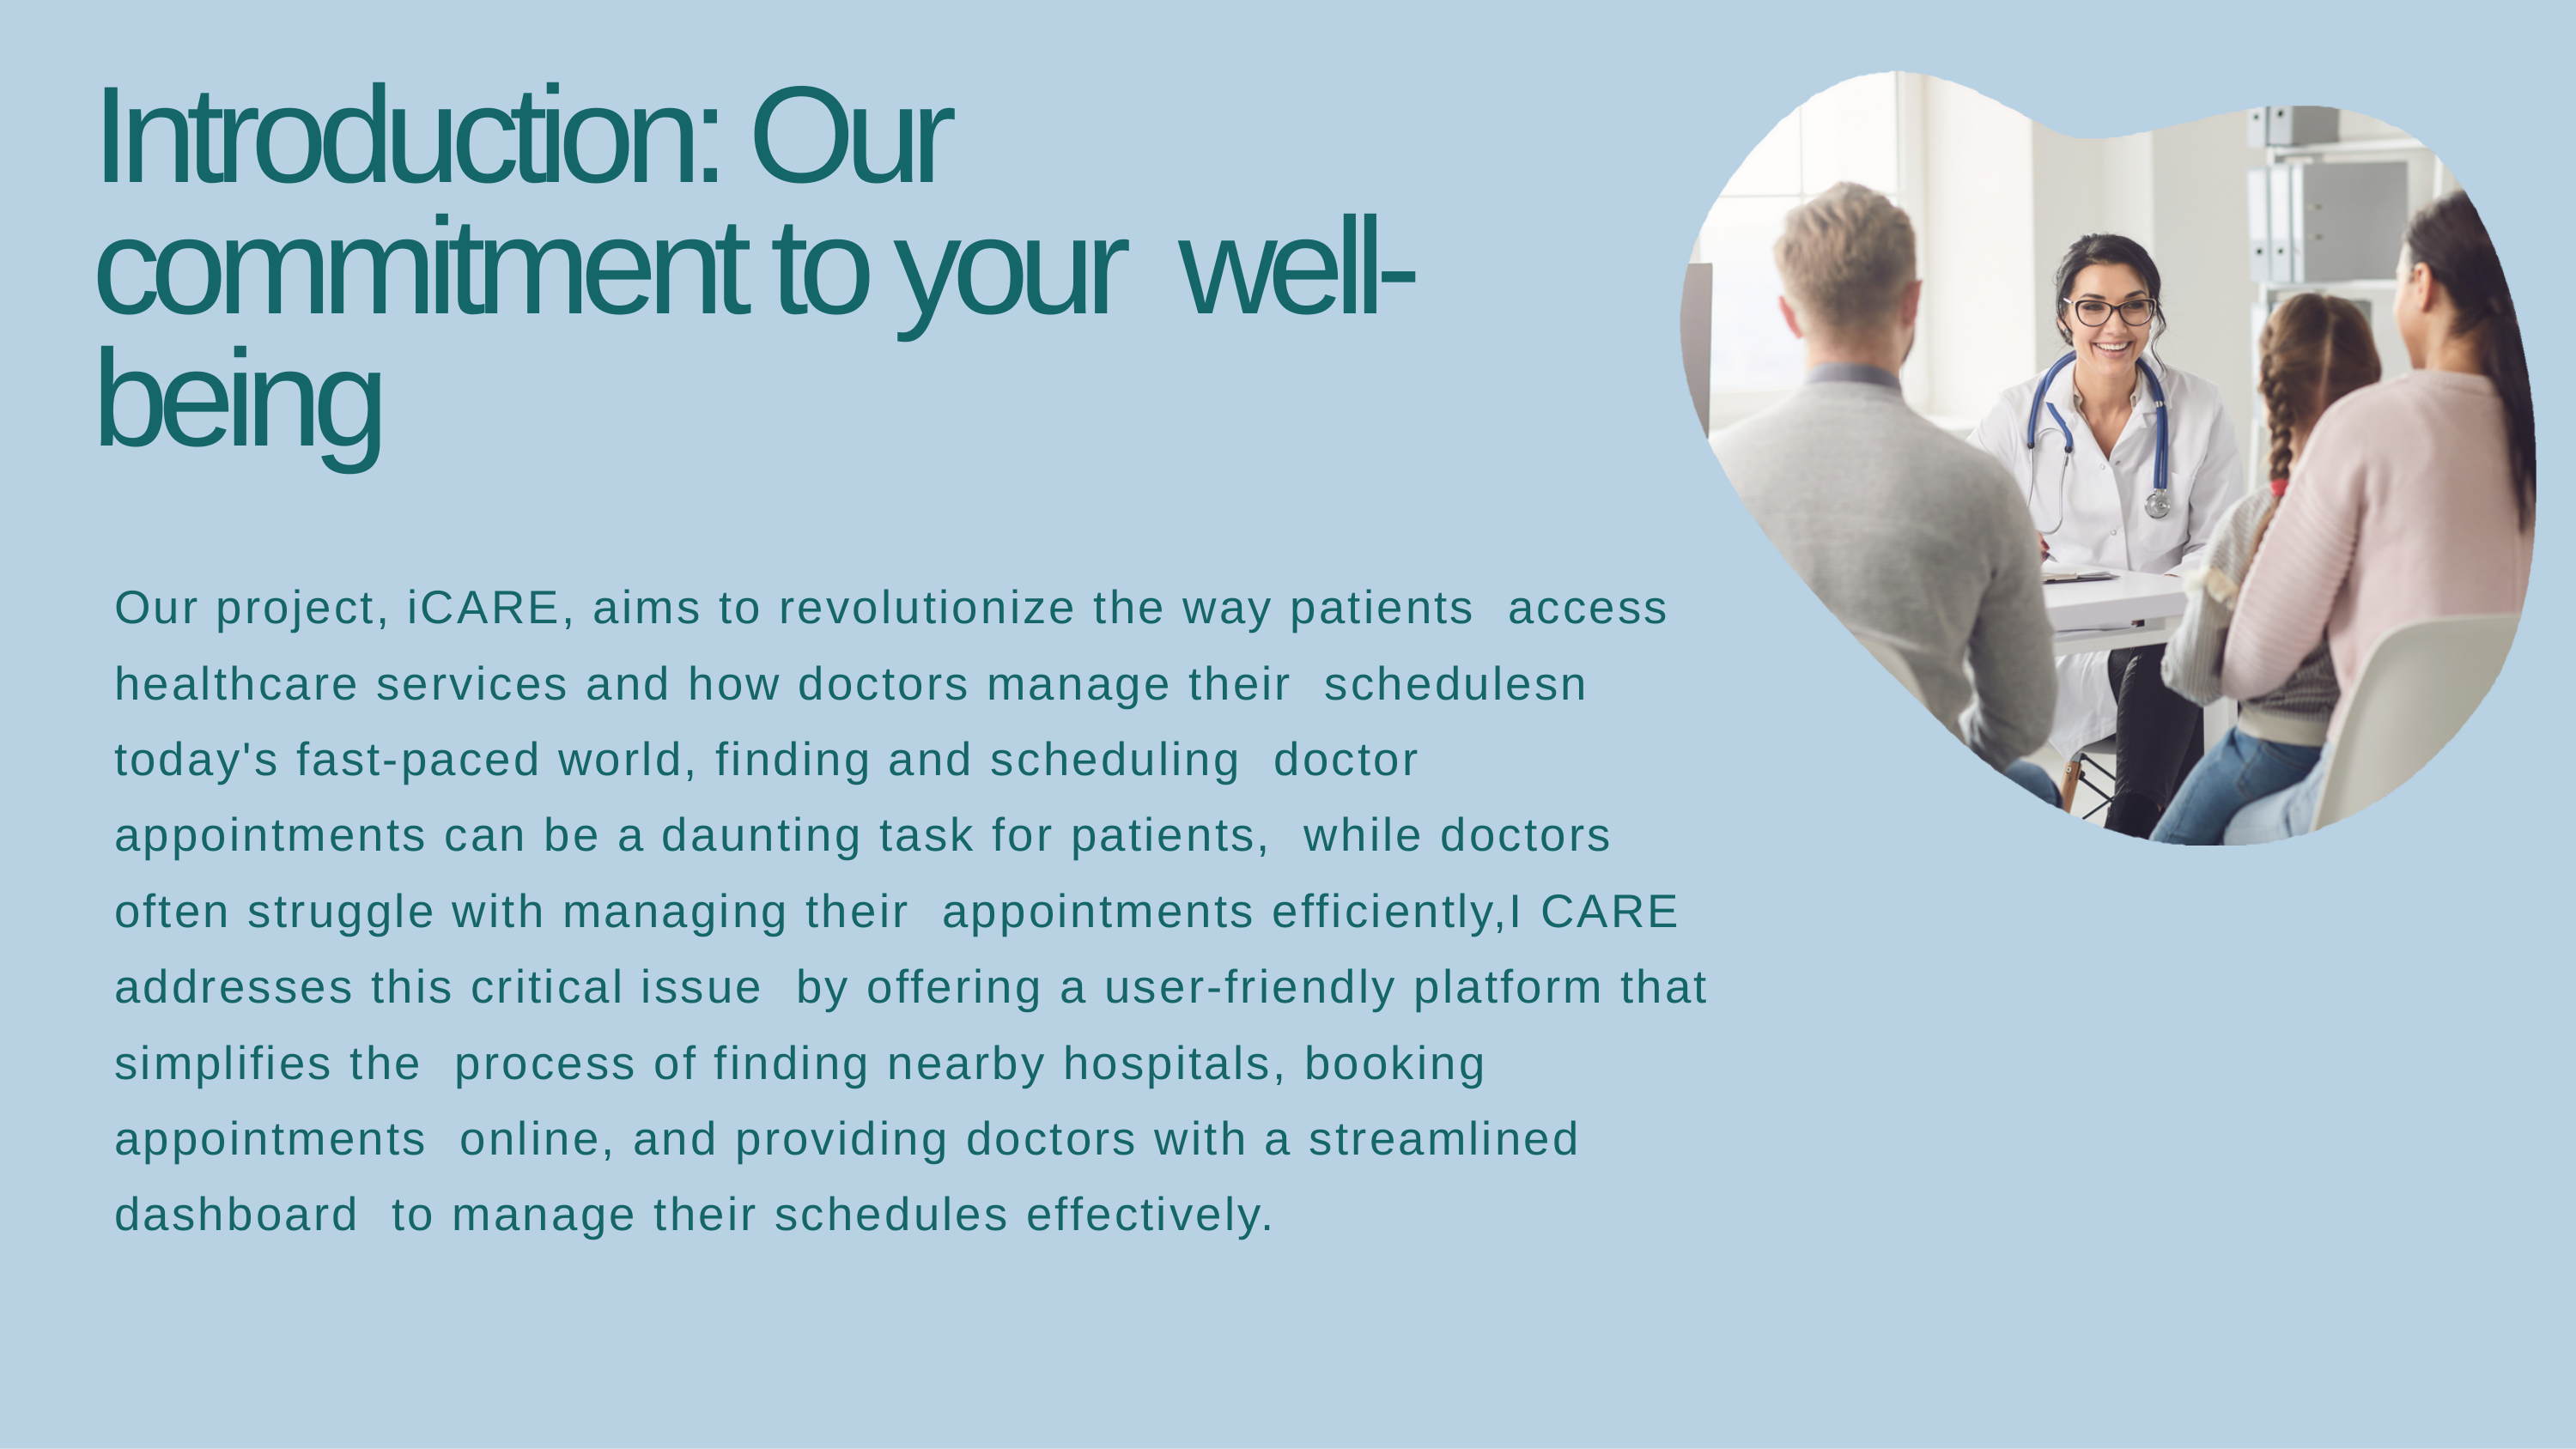

Introduction: Our  commitment to your  well-being
Our project, iCARE, aims to revolutionize the way patients  access healthcare services and how doctors manage their  schedulesn today's fast-paced world, finding and scheduling  doctor appointments can be a daunting task for patients,  while doctors often struggle with managing their  appointments efficiently,I CARE addresses this critical issue  by offering a user-friendly platform that simplifies the  process of finding nearby hospitals, booking appointments  online, and providing doctors with a streamlined dashboard  to manage their schedules effectively.